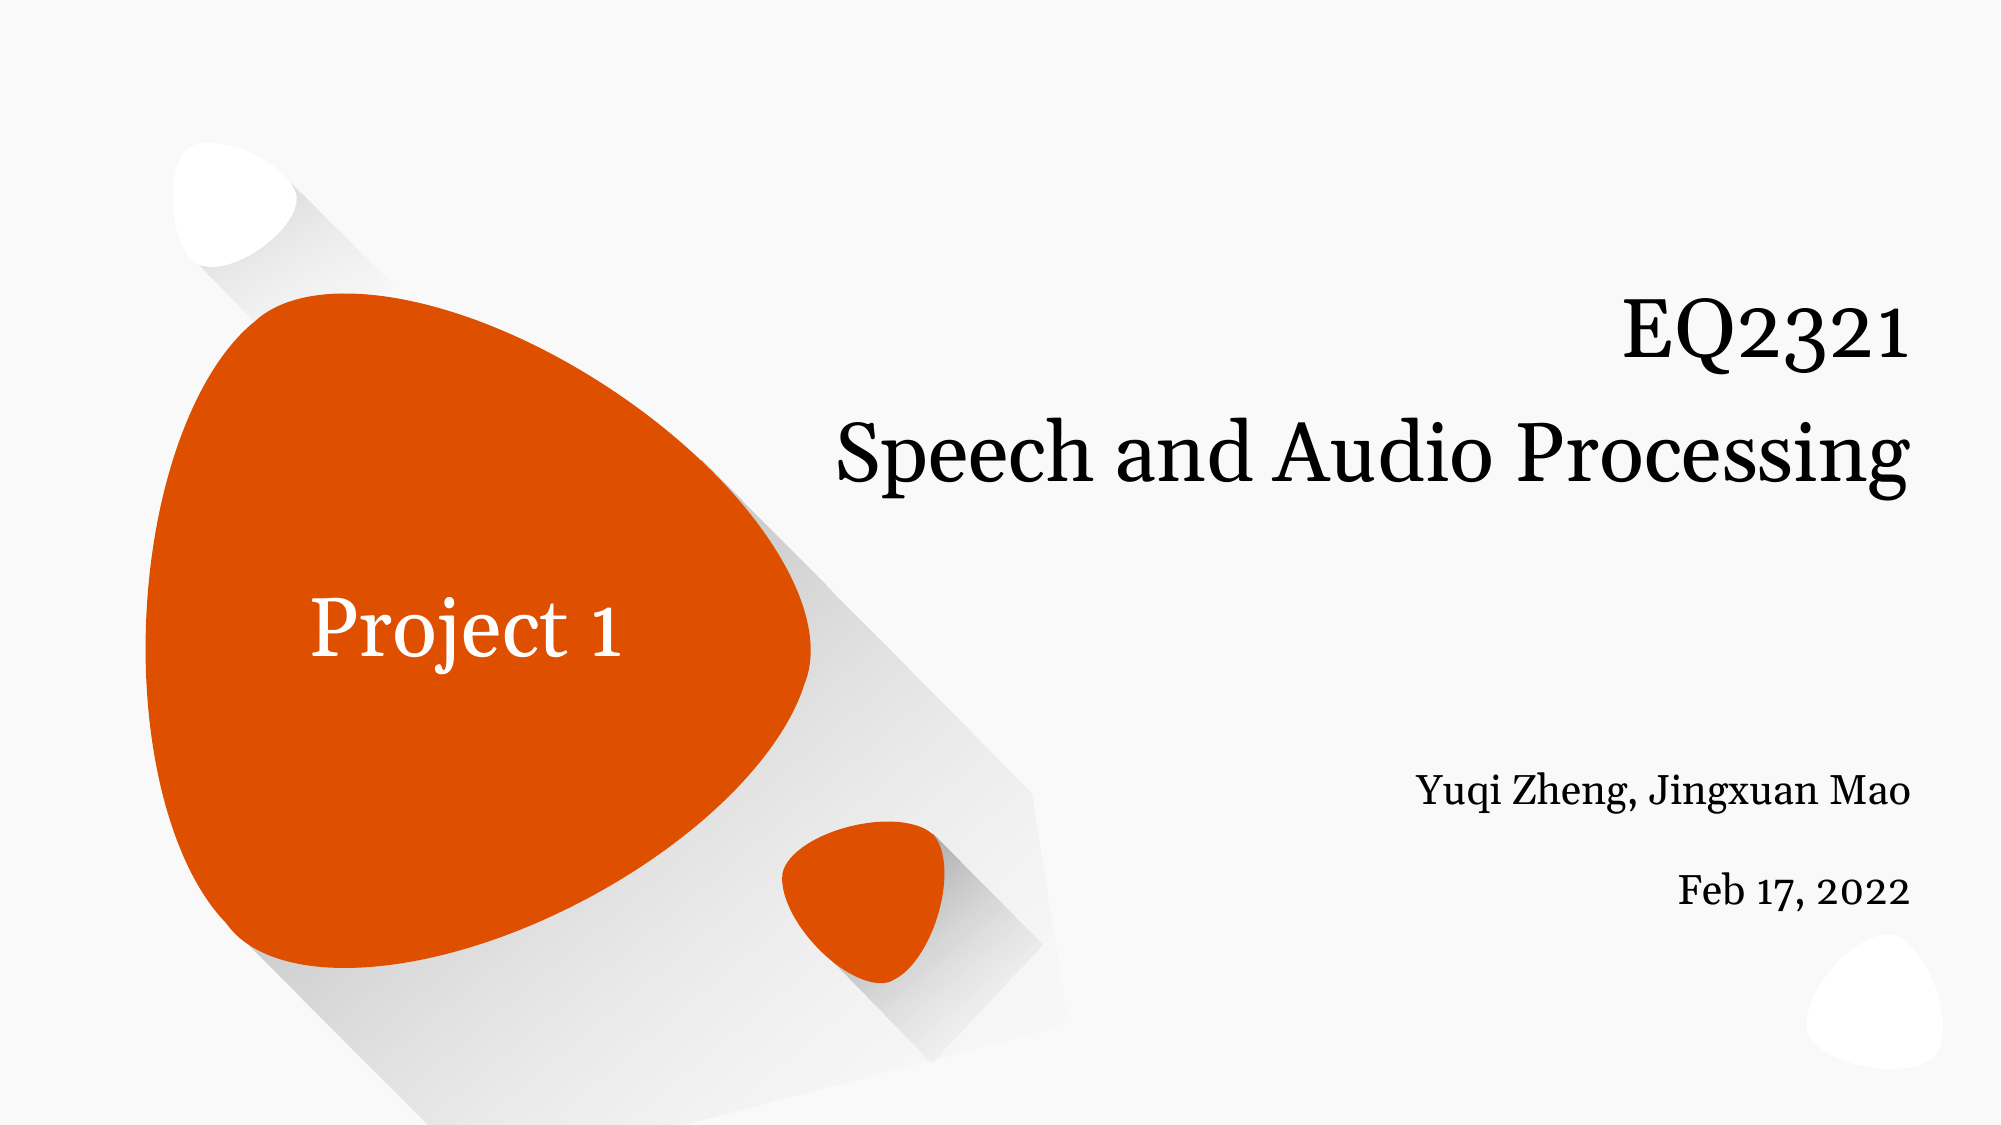

EQ2321

Speech and Audio Processing

Project 1
Yuqi Zheng, Jingxuan Mao
Feb 17, 2022